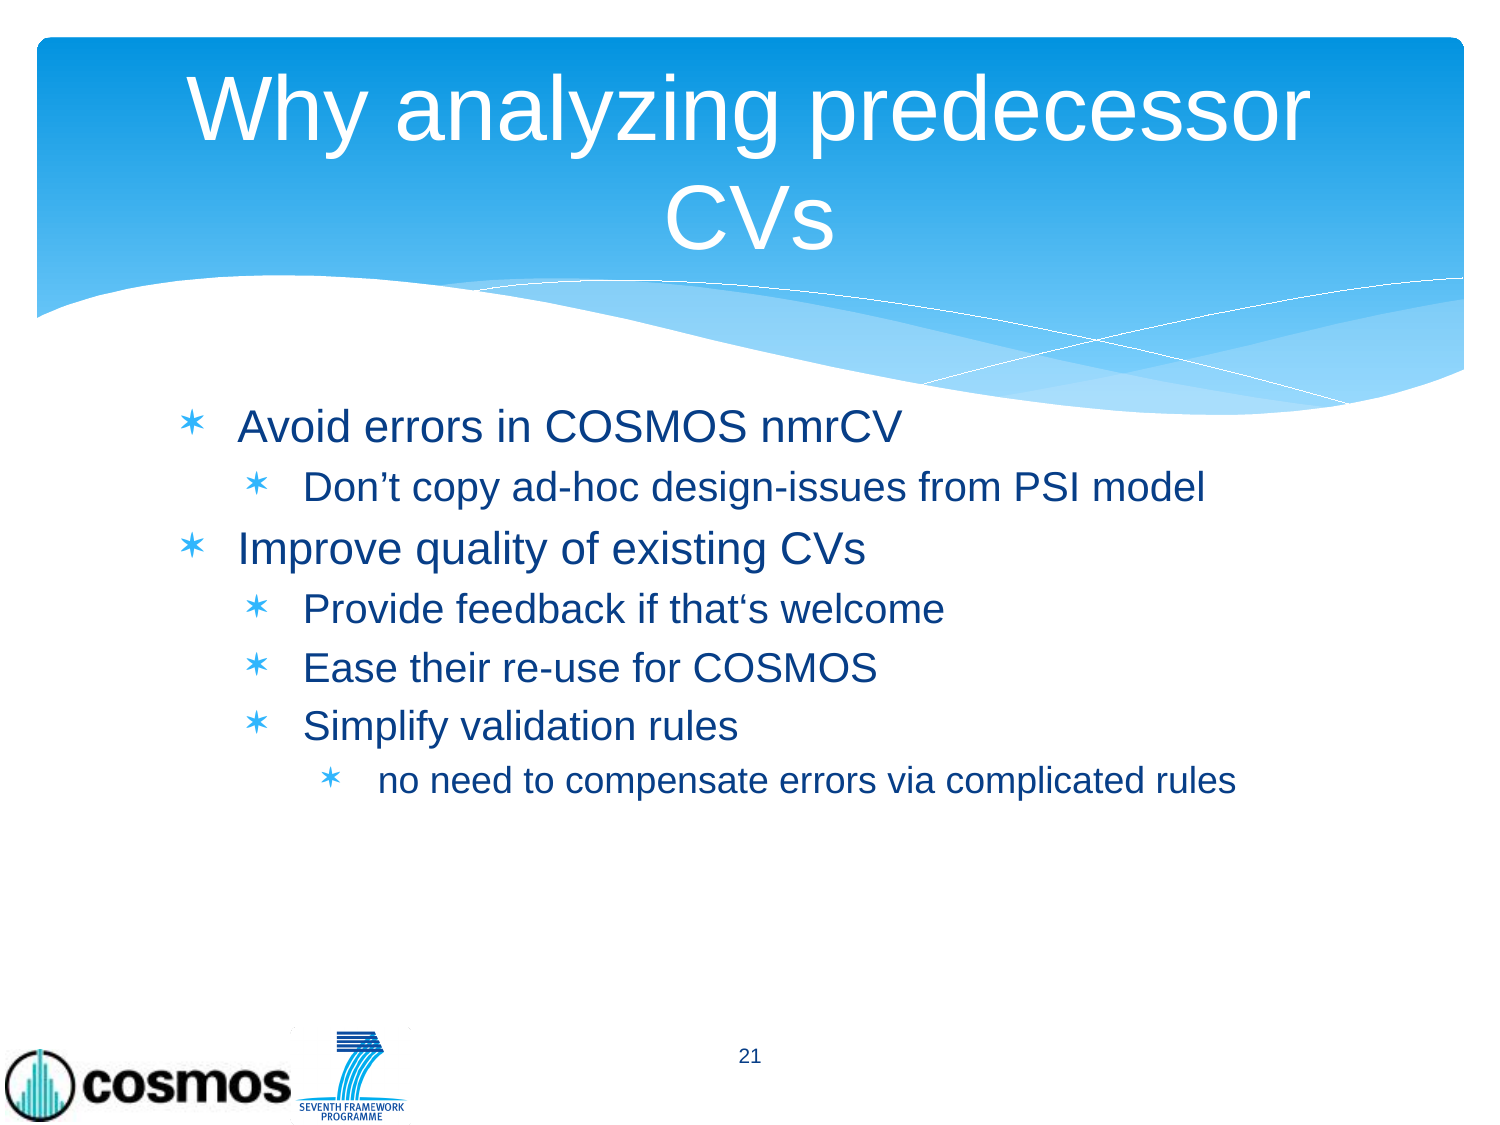

# Why analyzing predecessor CVs
Avoid errors in COSMOS nmrCV
Don’t copy ad-hoc design-issues from PSI model
Improve quality of existing CVs
Provide feedback if that‘s welcome
Ease their re-use for COSMOS
Simplify validation rules
no need to compensate errors via complicated rules
21